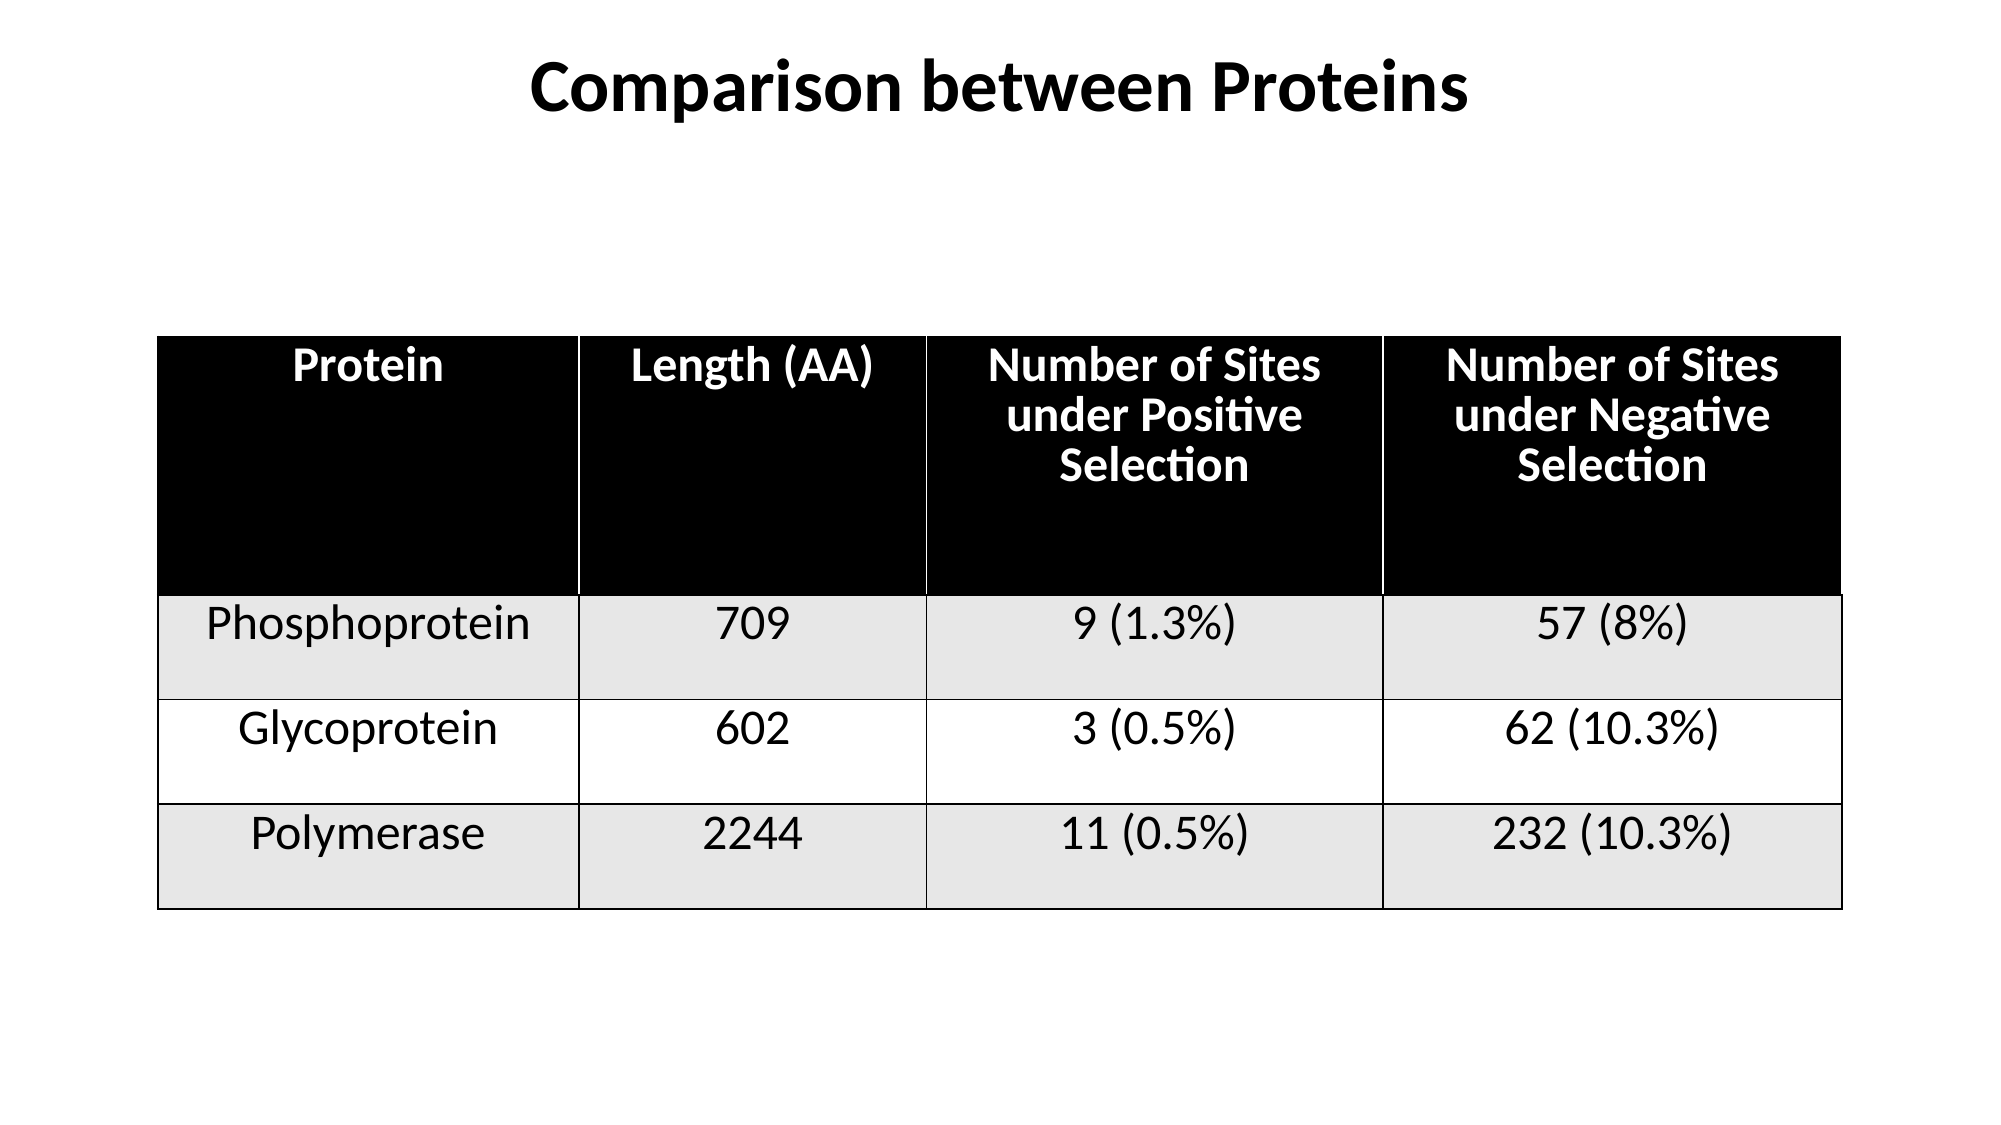

# Comparison between Proteins
| Protein | Length (AA) | Number of Sites under Positive Selection | Number of Sites under Negative Selection |
| --- | --- | --- | --- |
| Phosphoprotein | 709 | 9 (1.3%) | 57 (8%) |
| Glycoprotein | 602 | 3 (0.5%) | 62 (10.3%) |
| Polymerase | 2244 | 11 (0.5%) | 232 (10.3%) |